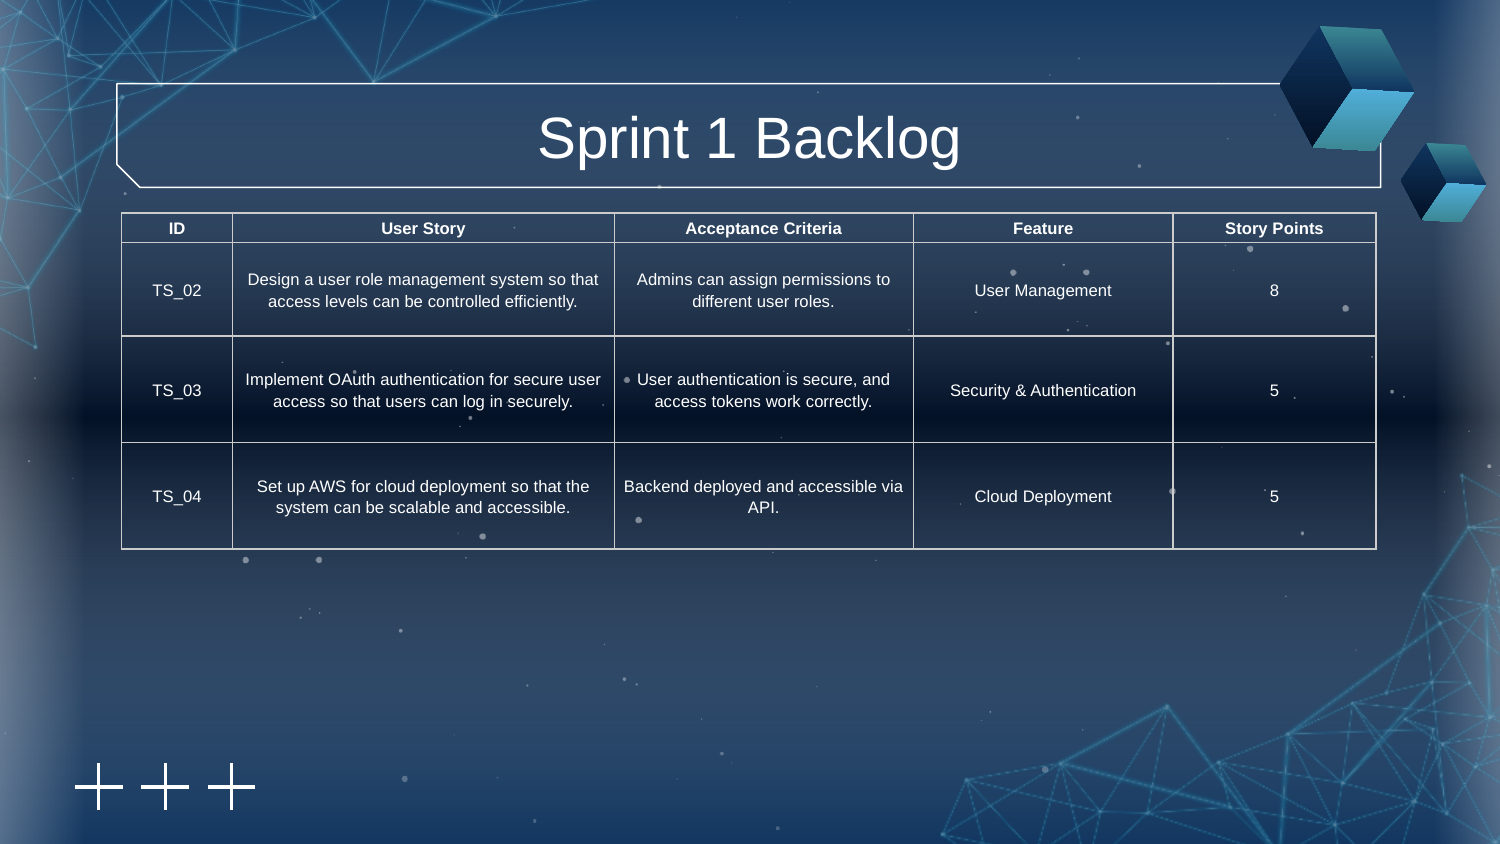

# Sprint 1 Backlog

| ID | User Story | Acceptance Criteria | Feature | Story Points |
| --- | --- | --- | --- | --- |
| TS\_02 | Design a user role management system so that access levels can be controlled efficiently. | Admins can assign permissions to different user roles. | User Management | 8 |
| TS\_03 | Implement OAuth authentication for secure user access so that users can log in securely. | User authentication is secure, and access tokens work correctly. | Security & Authentication | 5 |
| TS\_04 | Set up AWS for cloud deployment so that the system can be scalable and accessible. | Backend deployed and accessible via API. | Cloud Deployment | 5 |